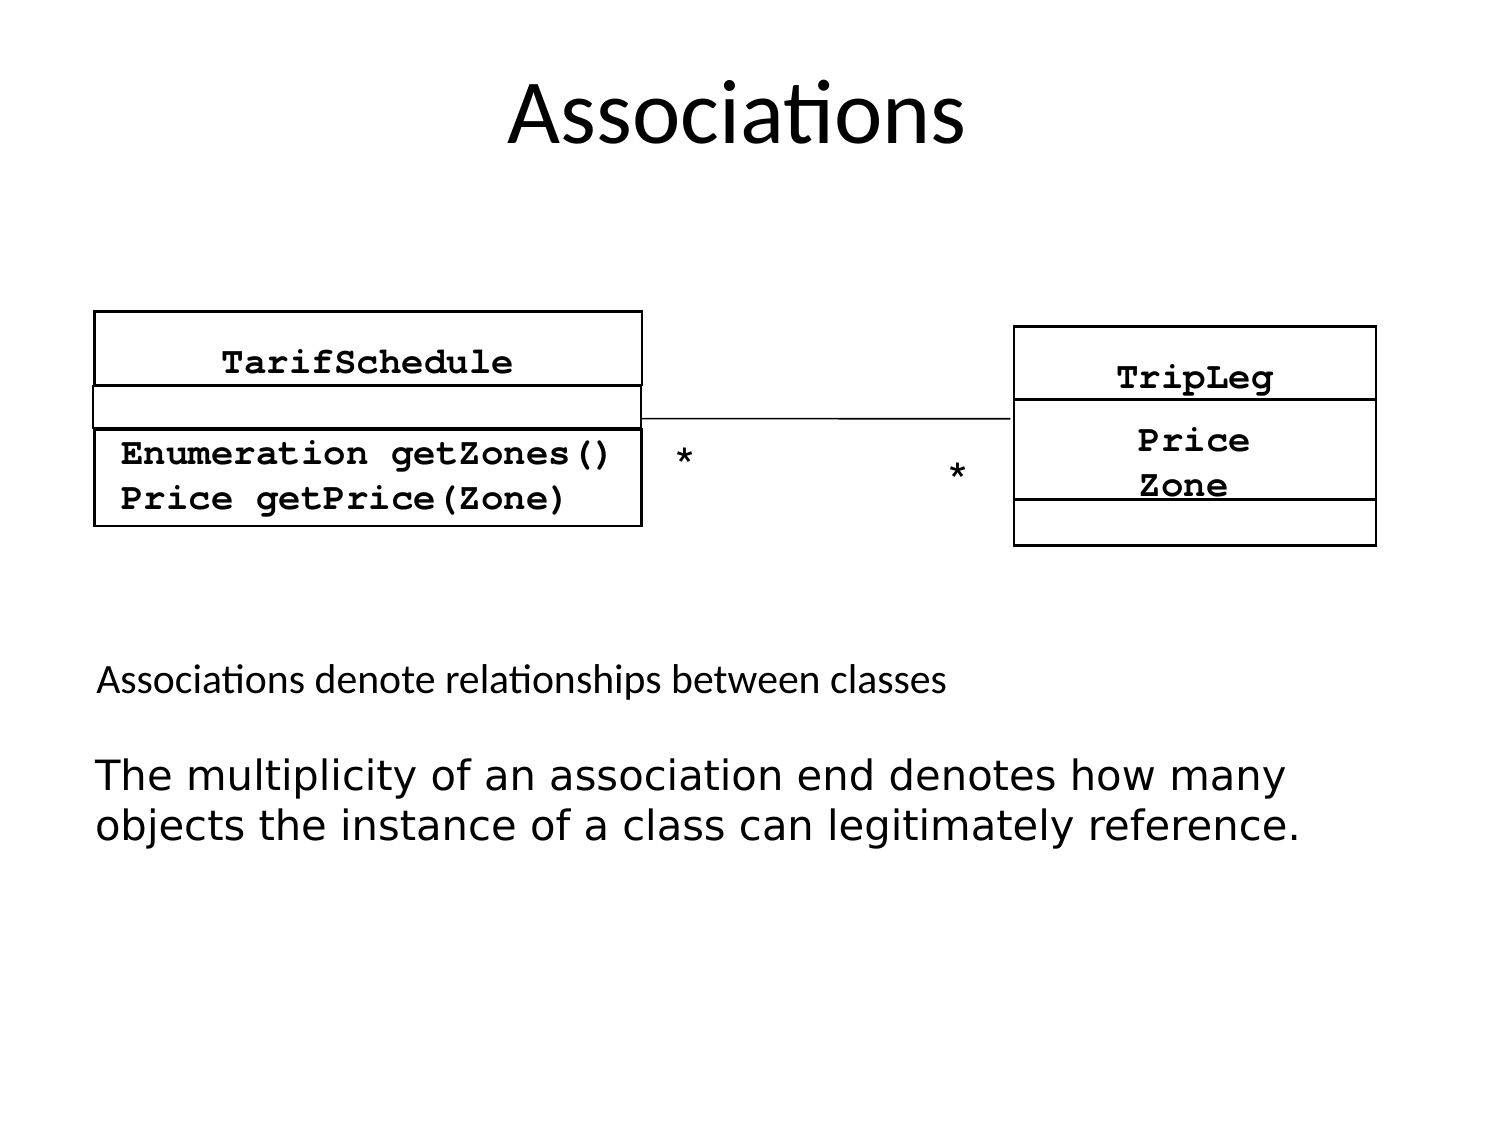

# Associations

TarifSchedule

TripLeg

Enumeration getZones()
Price getPrice(Zone)

Price
Zone

*
*
Associations denote relationships between classes

The multiplicity of an association end denotes how many objects the instance of a class can legitimately reference.